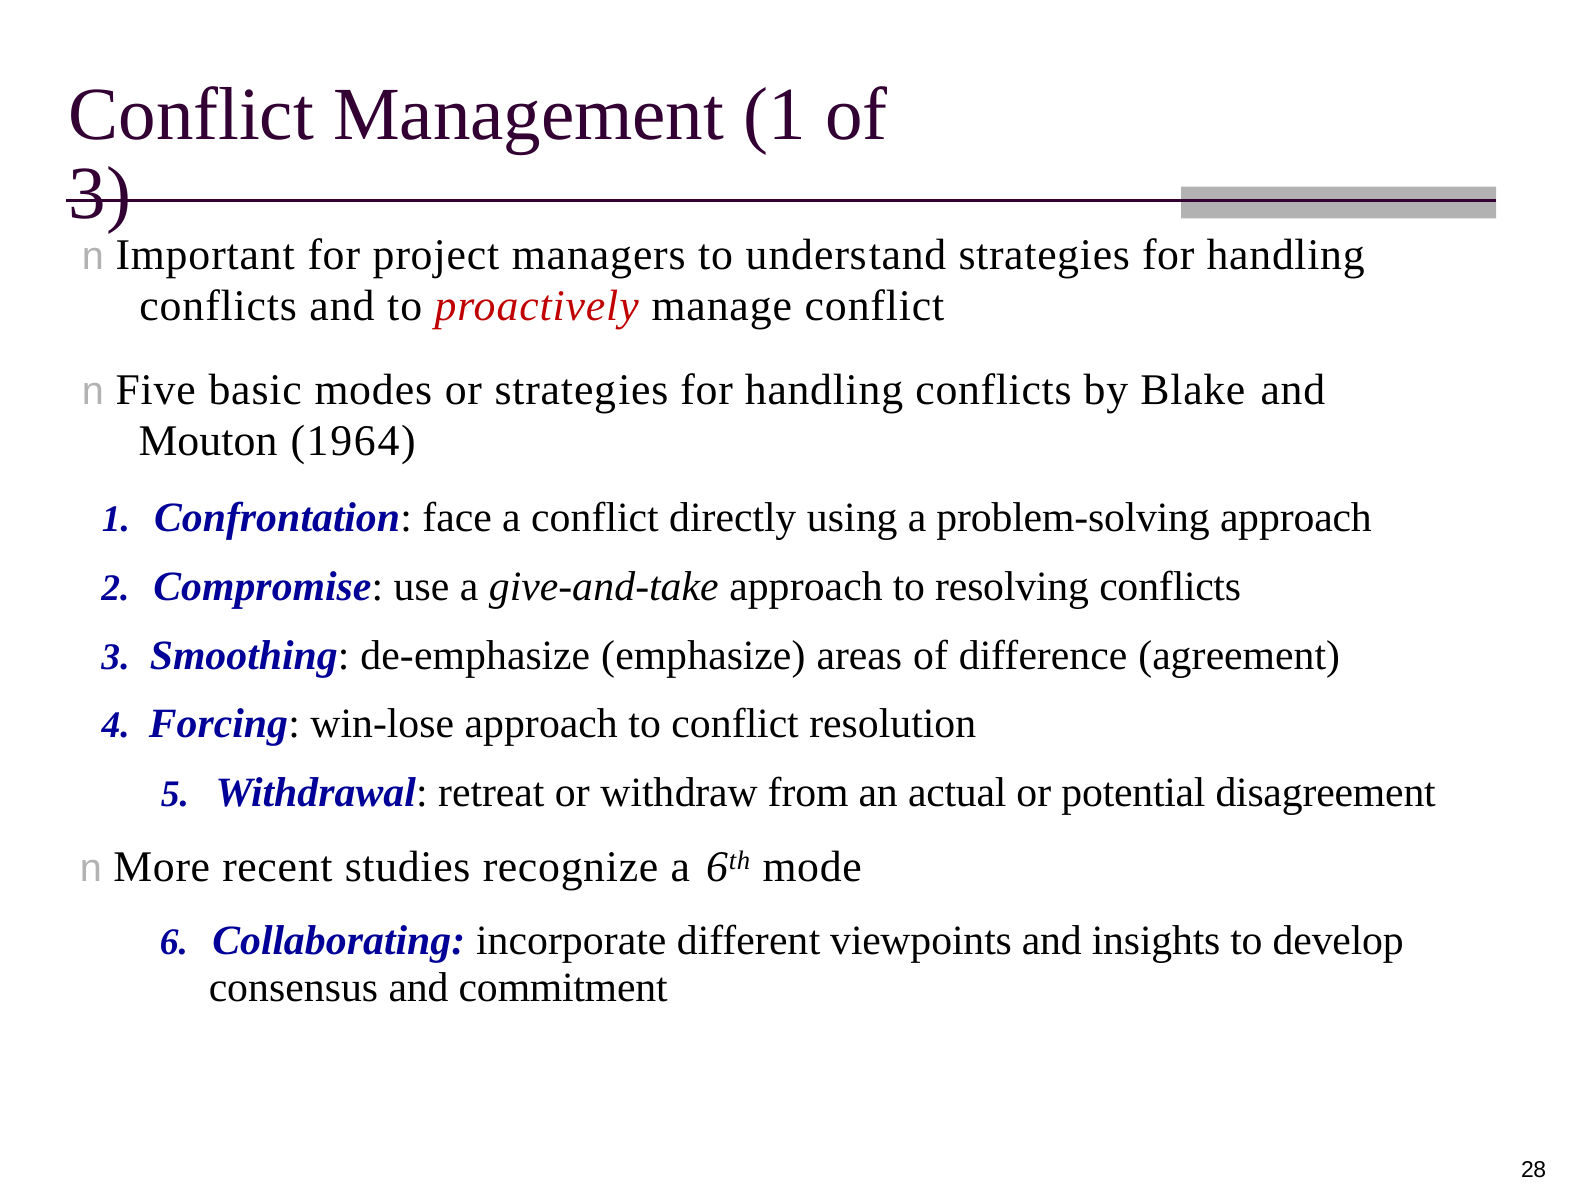

Conflict Management (1 of 3)

n Important for project managers to understand strategies for handling     conflicts and to proactively manage conflict
n Five basic modes or strategies for handling conflicts by Blake and         Mouton (1964)
1.  Confrontation: face a conflict directly using a problem-solving approach
2.  Compromise: use a give-and-take approach to resolving conflicts
3.  Smoothing: de-emphasize (emphasize) areas of difference (agreement)
4.  Forcing: win-lose approach to conflict resolution
5.  Withdrawal: retreat or withdraw from an actual or potential disagreement
n More recent studies recognize a 6th mode

6.  Collaborating: incorporate different viewpoints and insights to develop    consensus and commitment

28